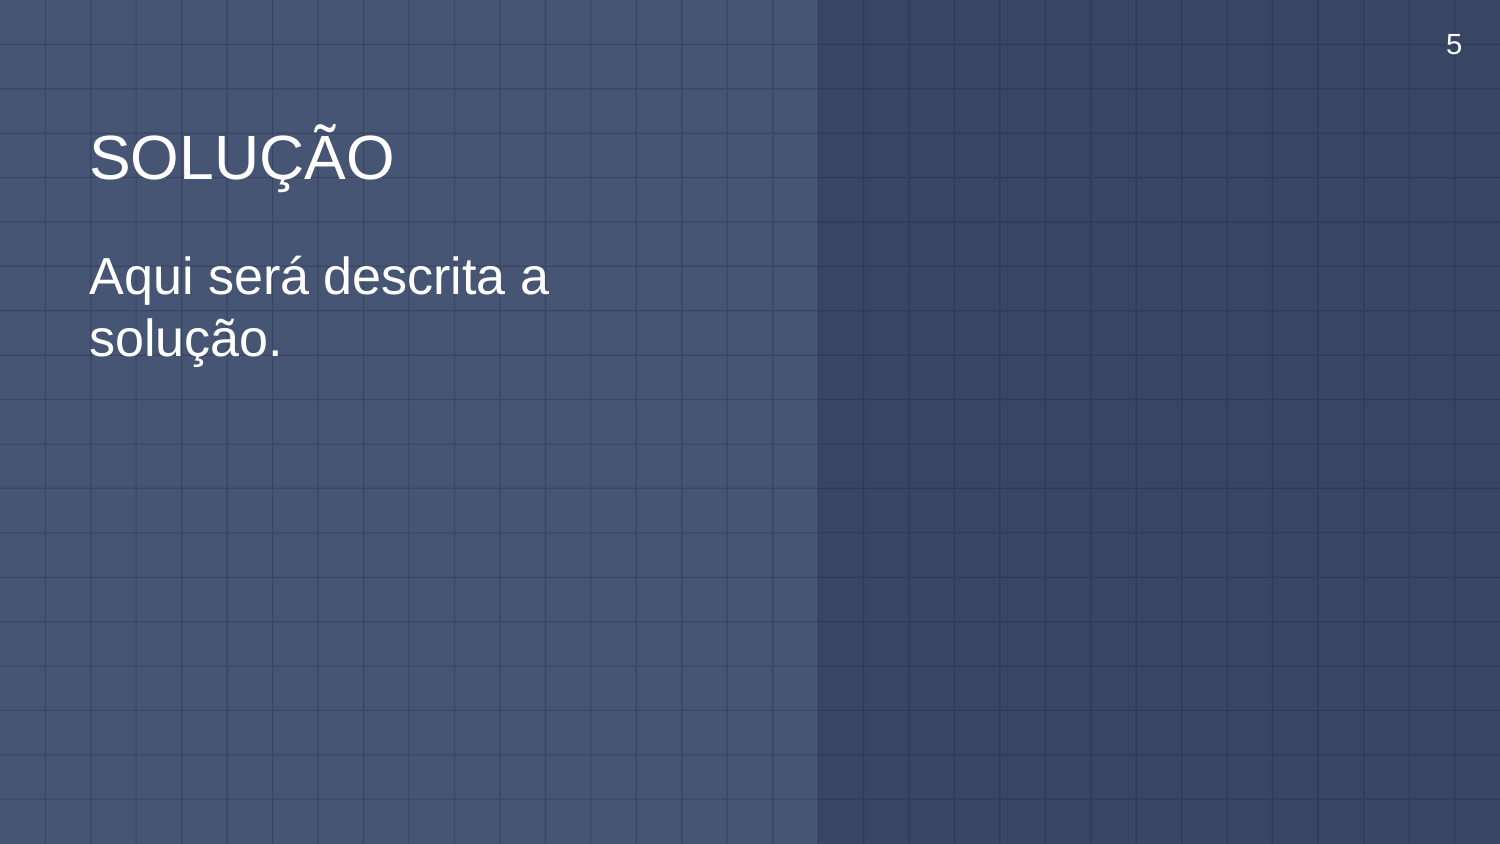

5
# SOLUÇÃO
Aqui será descrita a solução.